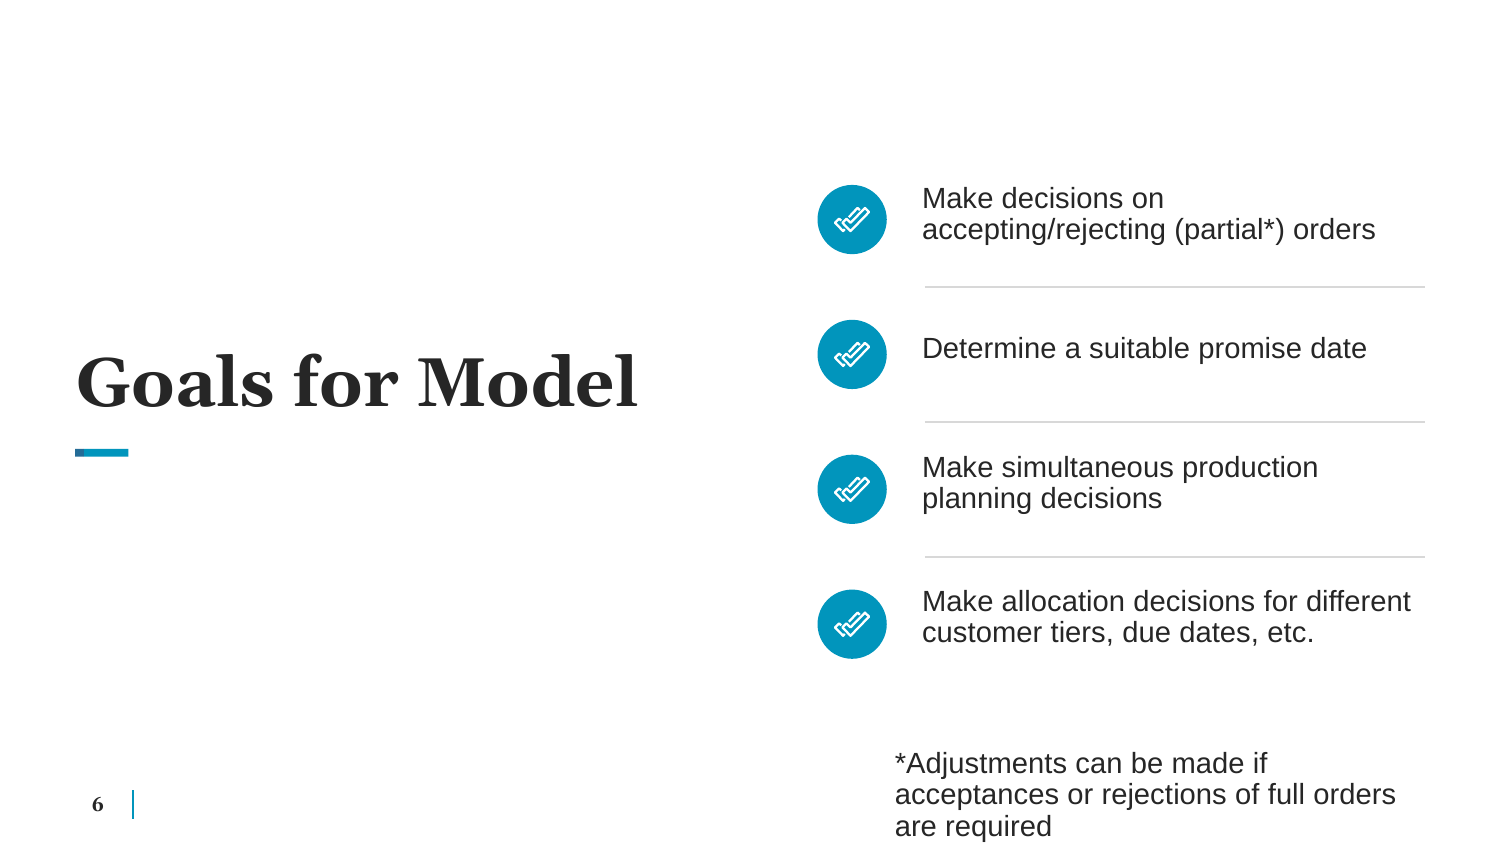

Make decisions on accepting/rejecting (partial*) orders

Determine a suitable promise date
# Goals for Model
Make simultaneous production planning decisions

Make allocation decisions for different customer tiers, due dates, etc.

*Adjustments can be made if acceptances or rejections of full orders are required
6